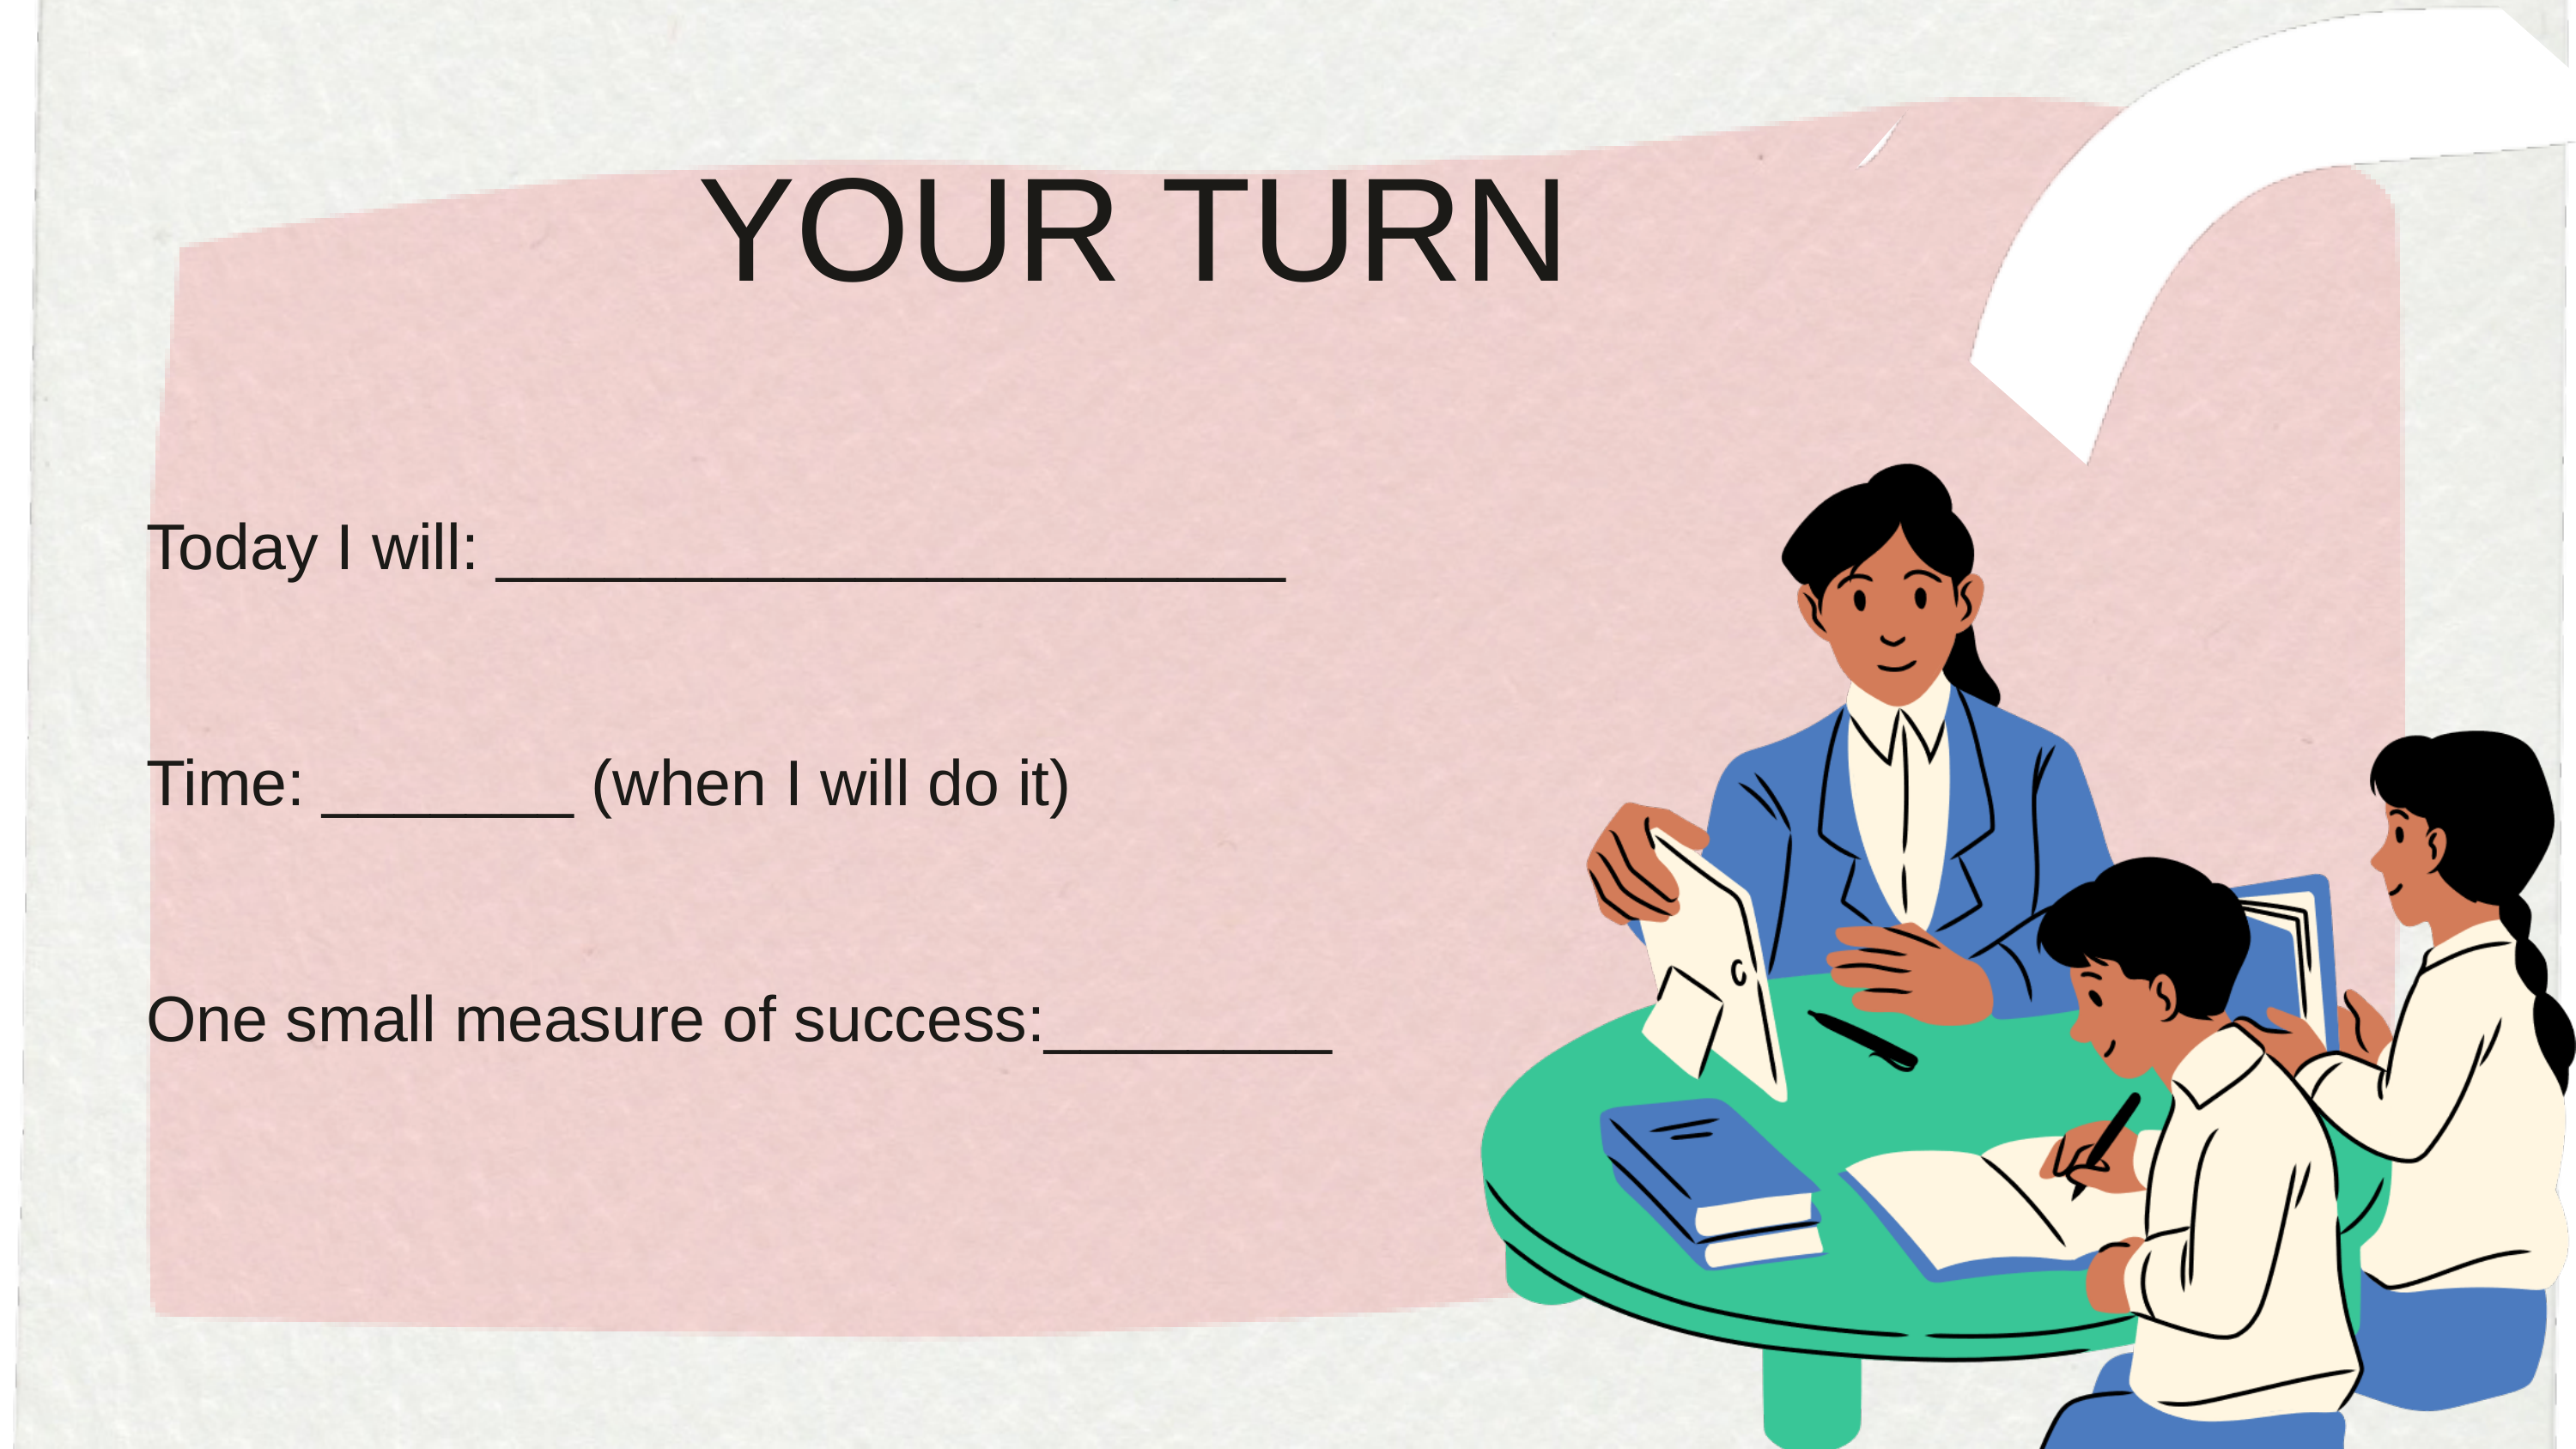

YOUR TURN

Today I will: ______________________

Time: _______ (when I will do it)

One small measure of success:________